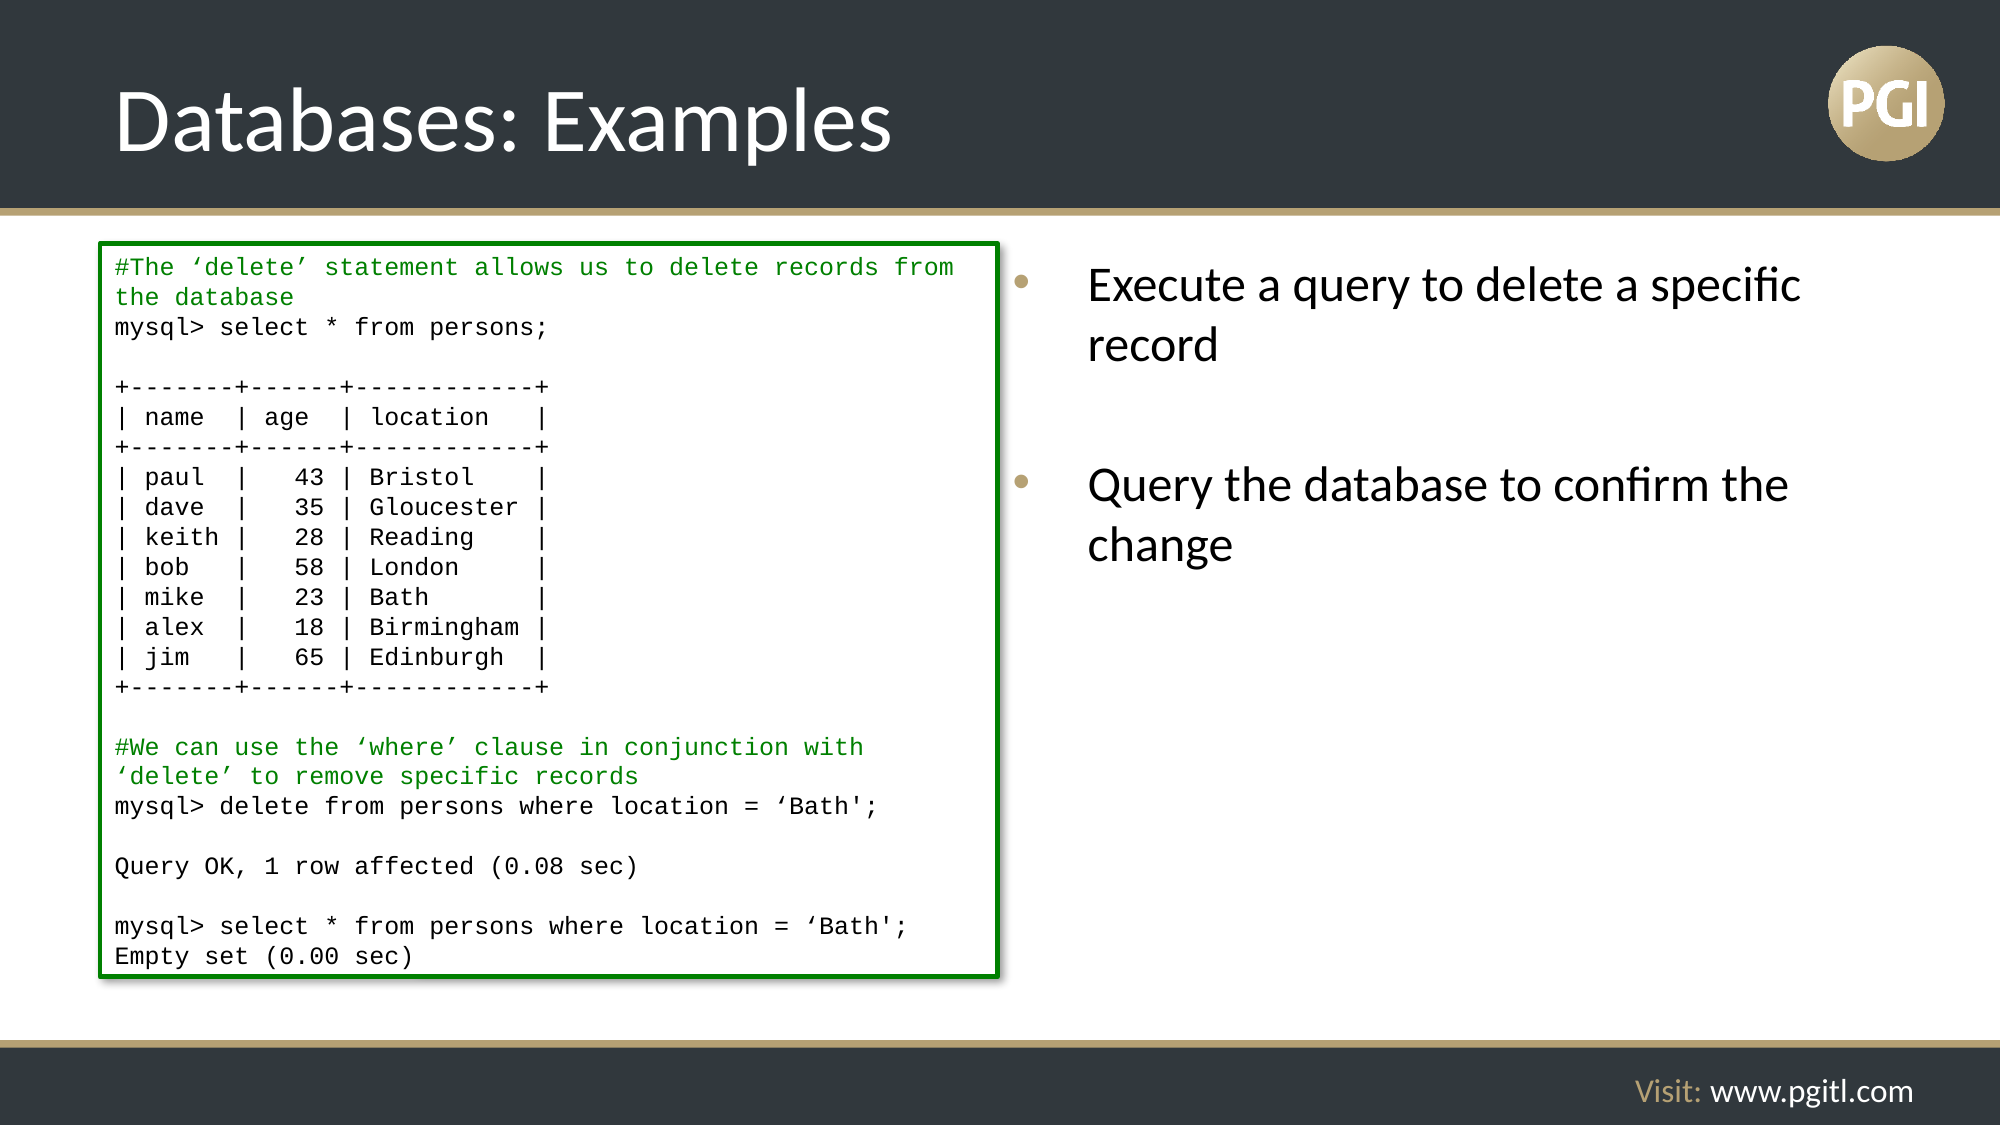

# Databases: Examples
Execute a query to delete a specific record

Query the database to confirm the change
#The ‘delete’ statement allows us to delete records from the database
mysql> select * from persons;

+-------+------+------------+
| name  | age  | location   |
+-------+------+------------+
| paul  |   43 | Bristol    |
| dave  |   35 | Gloucester |
| keith |   28 | Reading    |
| bob   |   58 | London     |
| mike  |   23 | Bath       |
| alex  |   18 | Birmingham |
| jim   |   65 | Edinburgh  |
+-------+------+------------+

#We can use the ‘where’ clause in conjunction with ‘delete’ to remove specific records
mysql> delete from persons where location = ‘Bath';

Query OK, 1 row affected (0.08 sec)

mysql> select * from persons where location = ‘Bath';
Empty set (0.00 sec)